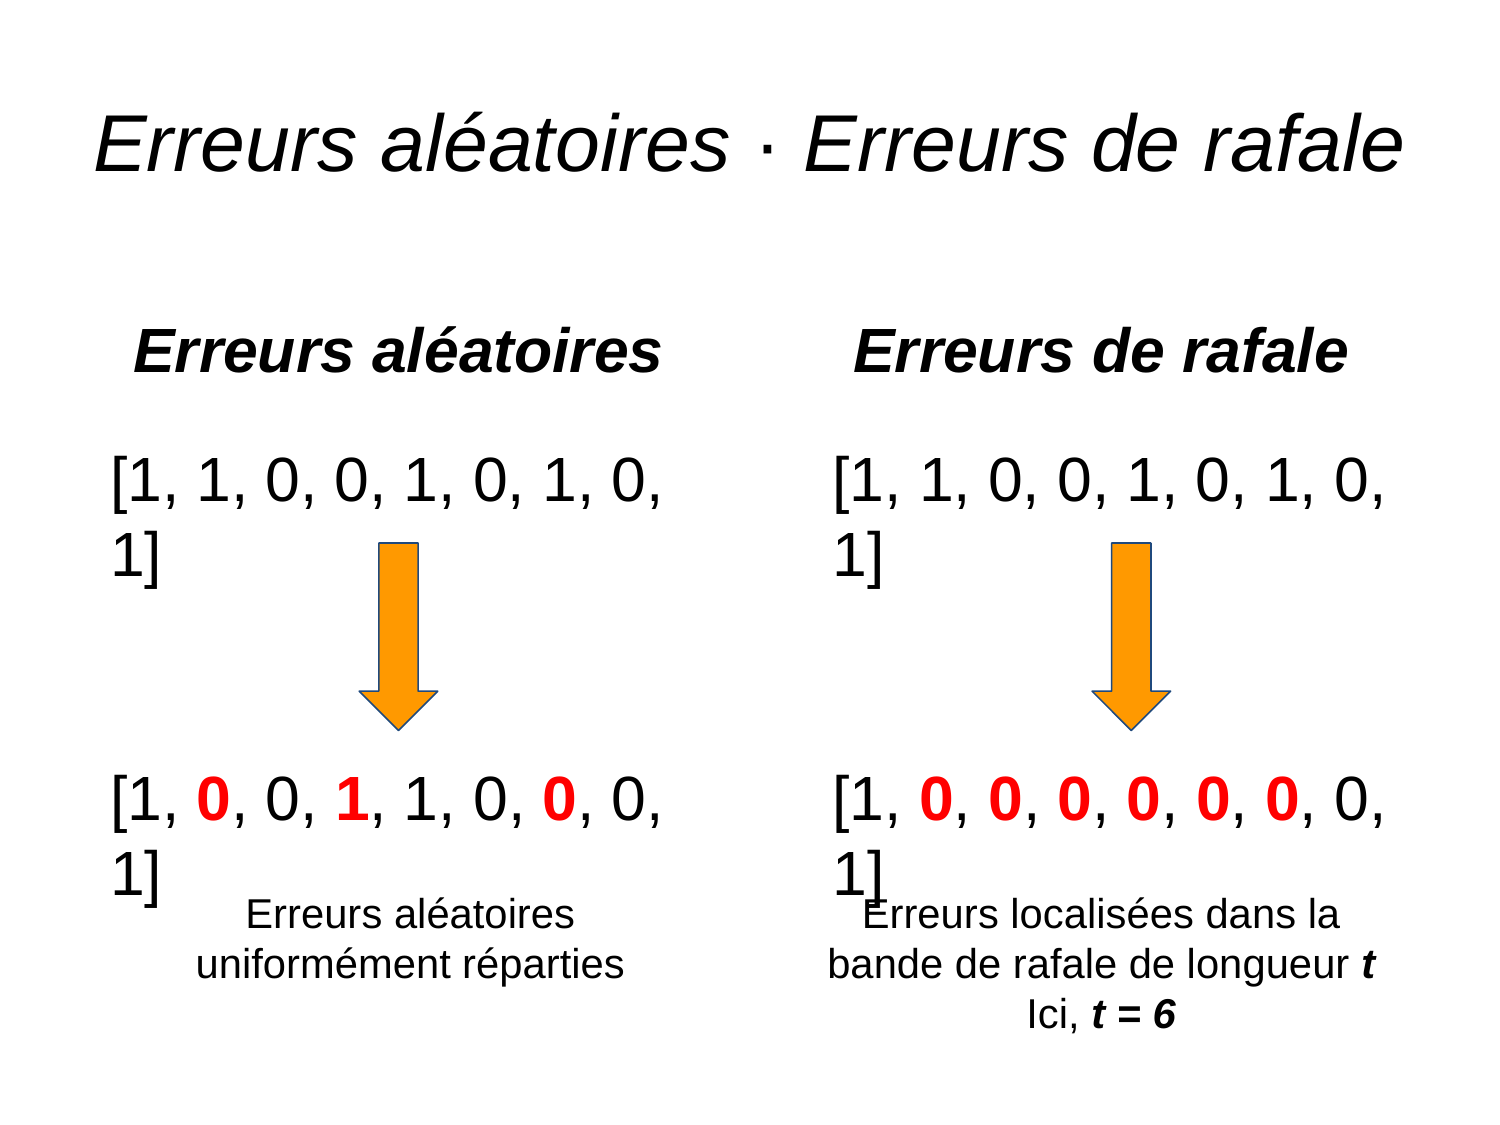

# Erreurs aléatoires · Erreurs de rafale
Erreurs aléatoires
Erreurs de rafale
[1, 1, 0, 0, 1, 0, 1, 0, 1]
[1, 1, 0, 0, 1, 0, 1, 0, 1]

[1, 0, 0, 1, 1, 0, 0, 0, 1]
[1, 0, 0, 0, 0, 0, 0, 0, 1]
Erreurs localisées dans la bande de rafale de longueur t
Ici, t = 6

Erreurs aléatoires uniformément réparties